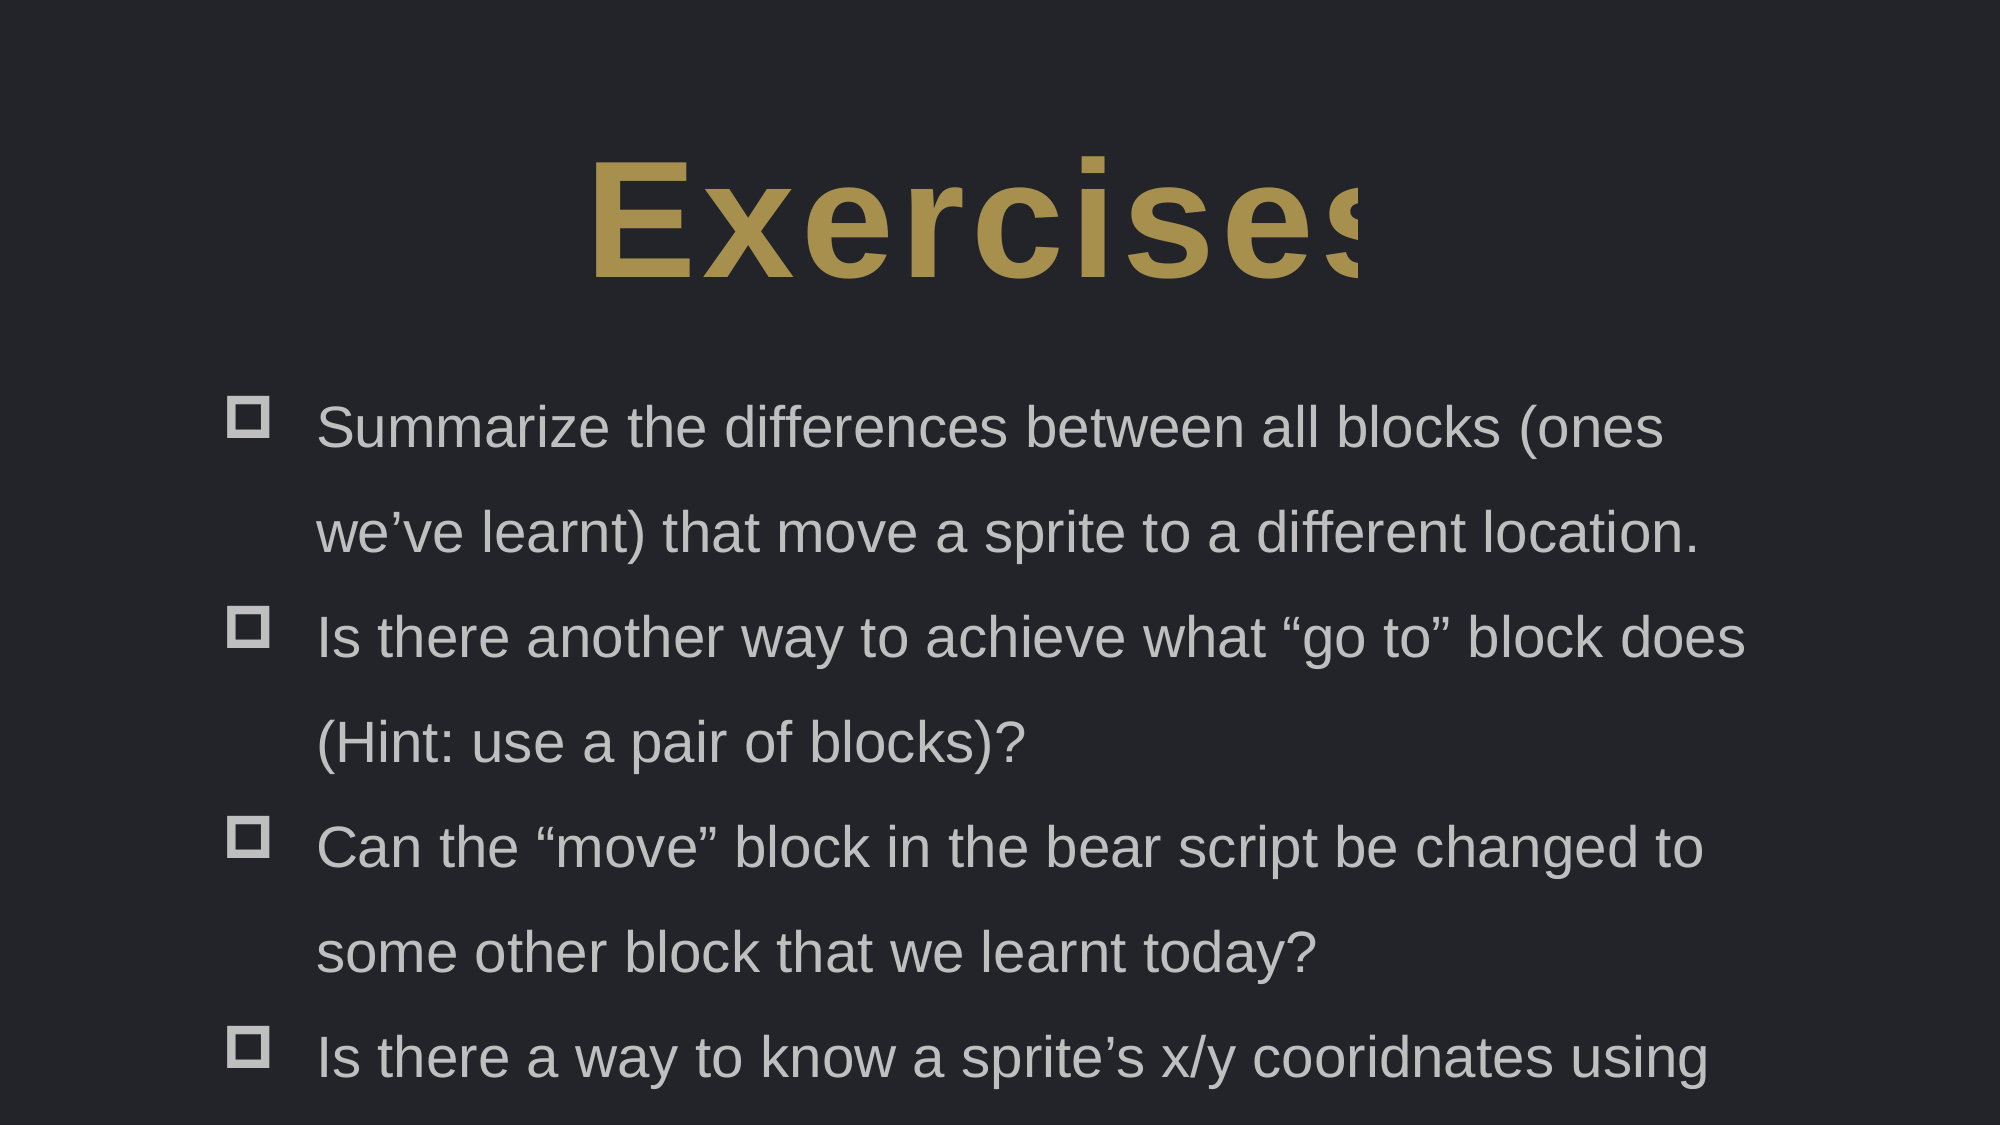

Exercises
Summarize the differences between all blocks (ones we’ve learnt) that move a sprite to a different location.
Is there another way to achieve what “go to” block does (Hint: use a pair of blocks)?
Can the “move” block in the bear script be changed to some other block that we learnt today?
Is there a way to know a sprite’s x/y cooridnates using code?